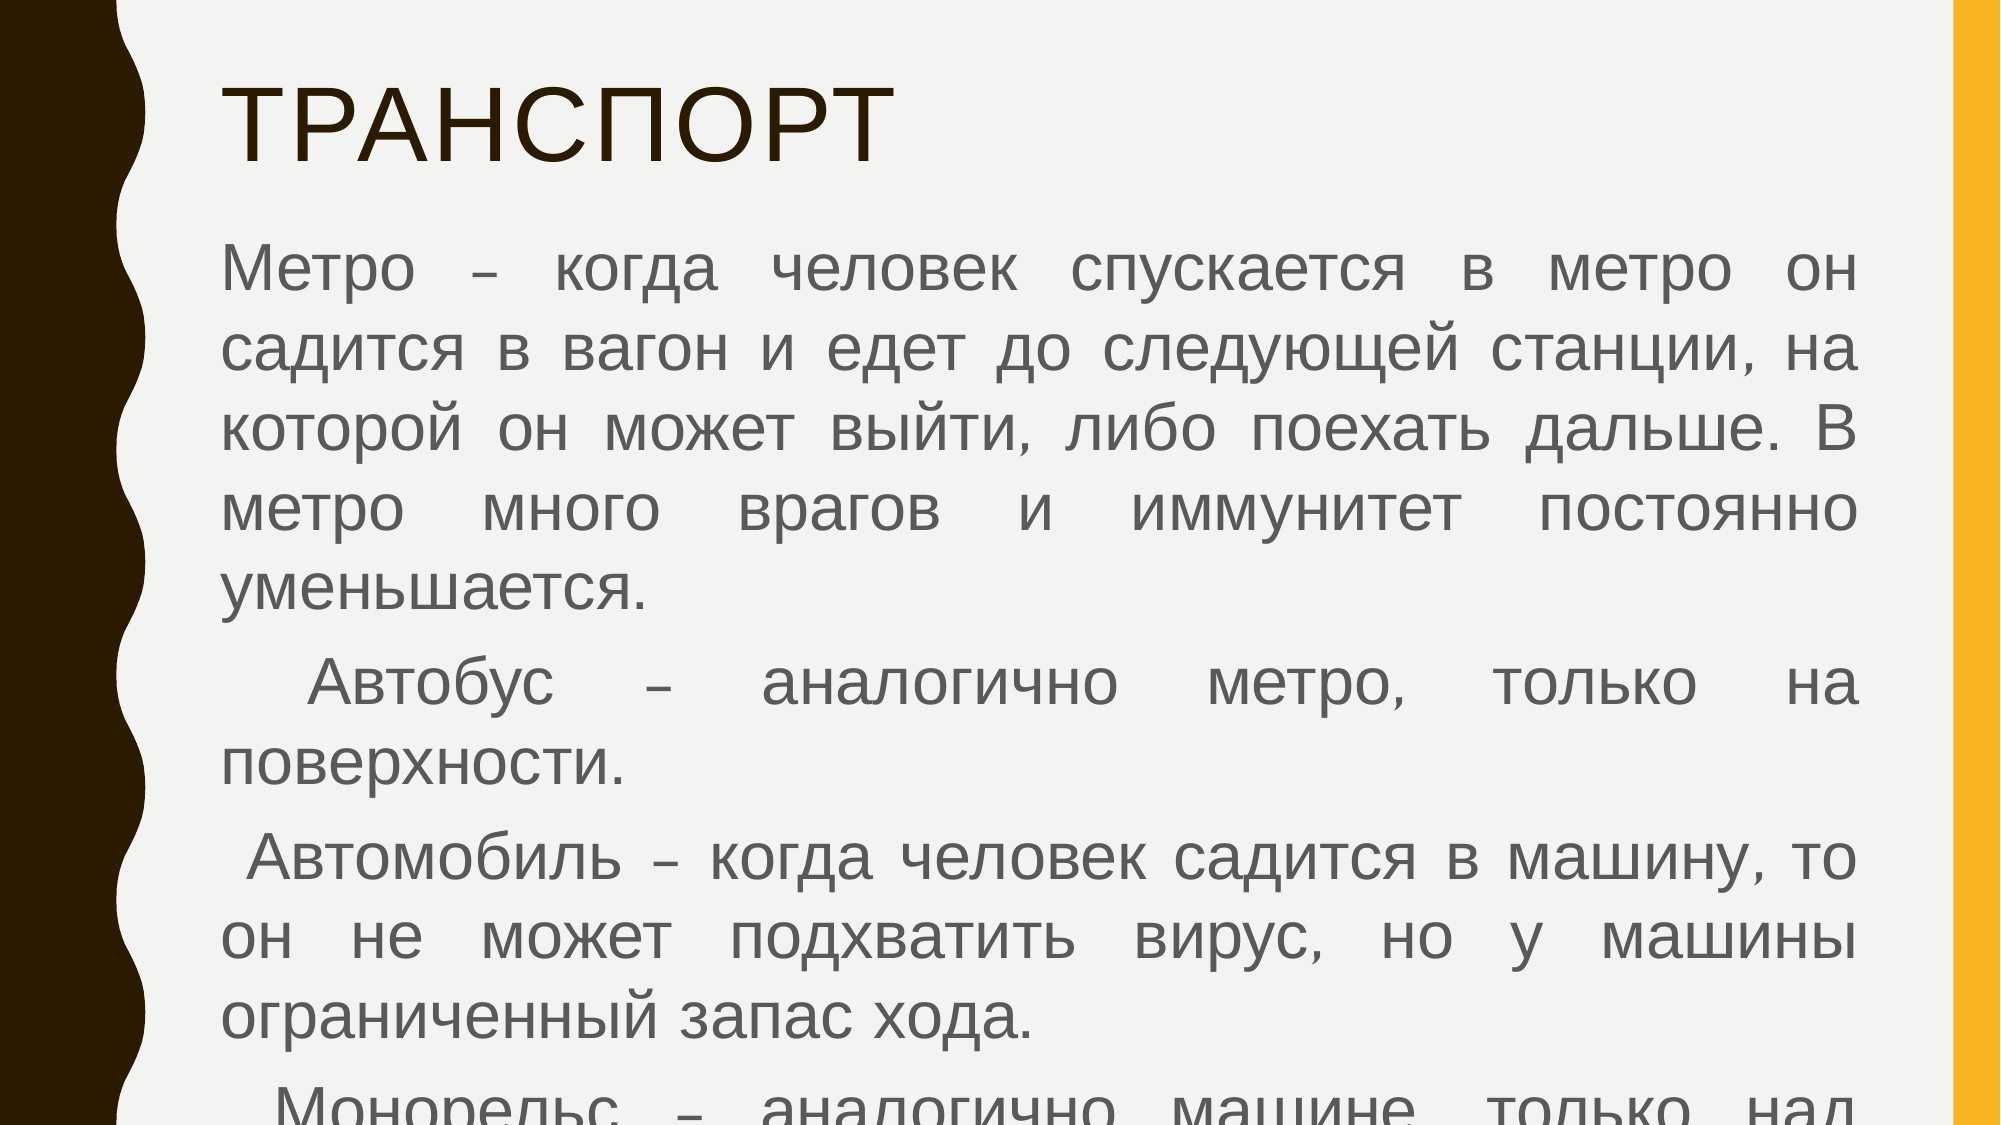

# Транспорт
Метро – когда человек спускается в метро он садится в вагон и едет до следующей станции, на которой он может выйти, либо поехать дальше. В метро много врагов и иммунитет постоянно уменьшается.
 Автобус – аналогично метро, только на поверхности.
 Автомобиль – когда человек садится в машину, то он не может подхватить вирус, но у машины ограниченный запас хода.
 Монорельс – аналогично машине, только над поверхностью